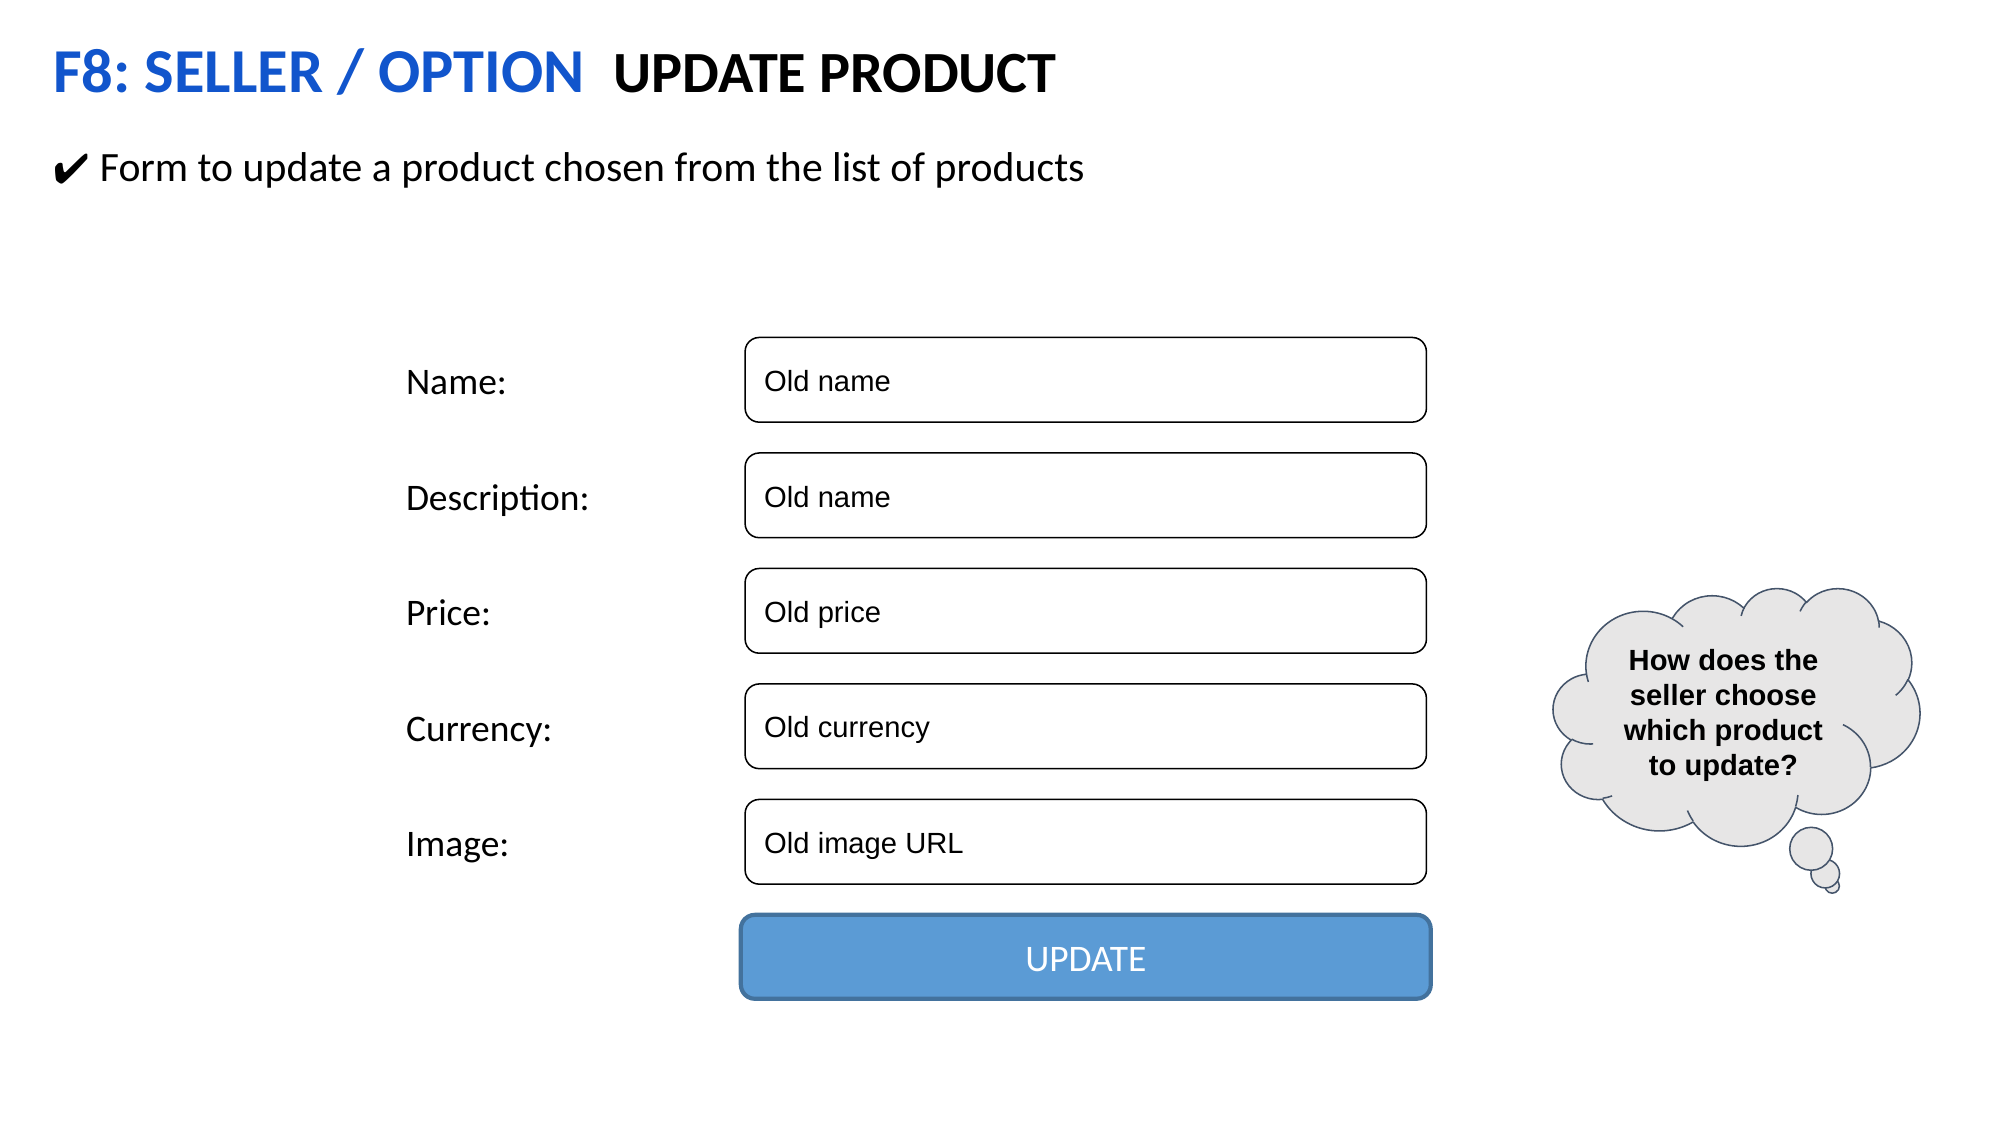

F8: SELLER / OPTION  UPDATE PRODUCT

Form to update a product chosen from the list of products
Old name
Name:
Old name
Description:
Old price
Price:
How does the seller choose which product to update?
Old currency
Currency:
Old image URL
Image:
UPDATE